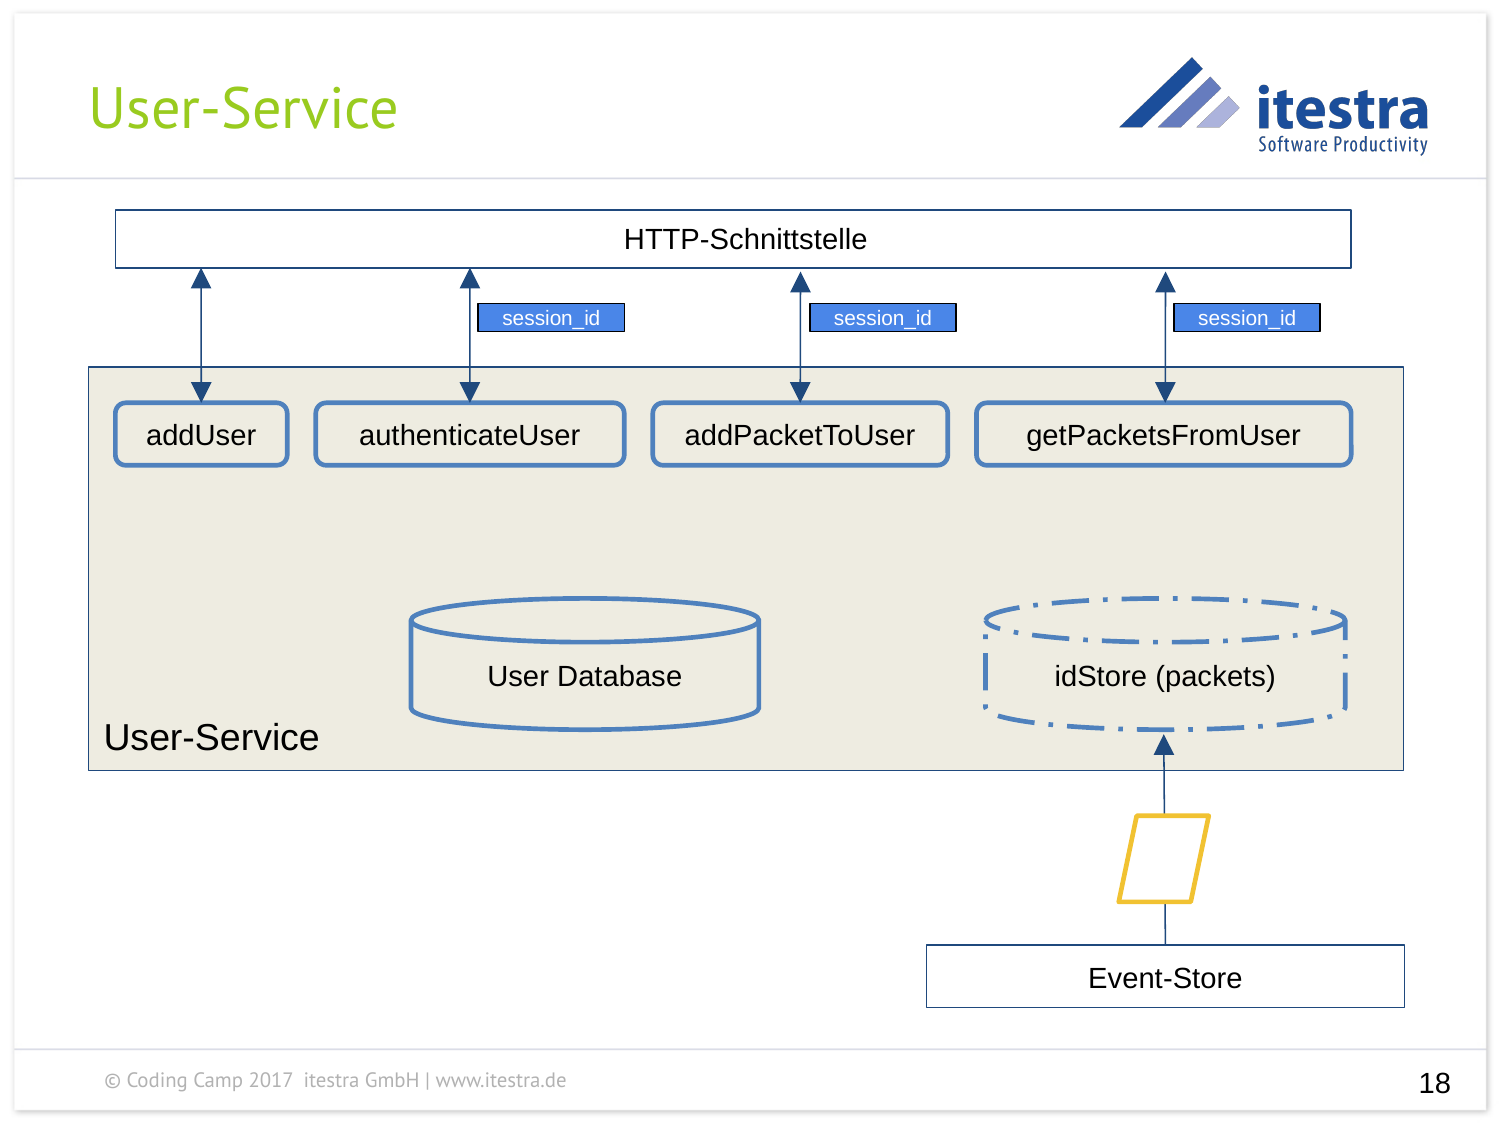

User-Service
HTTP-Schnittstelle

session_id
session_id
session_id

addUser
authenticateUser
addPacketToUser
getPacketsFromUser
User Database
idStore (packets)
User-Service

Event-Store
18